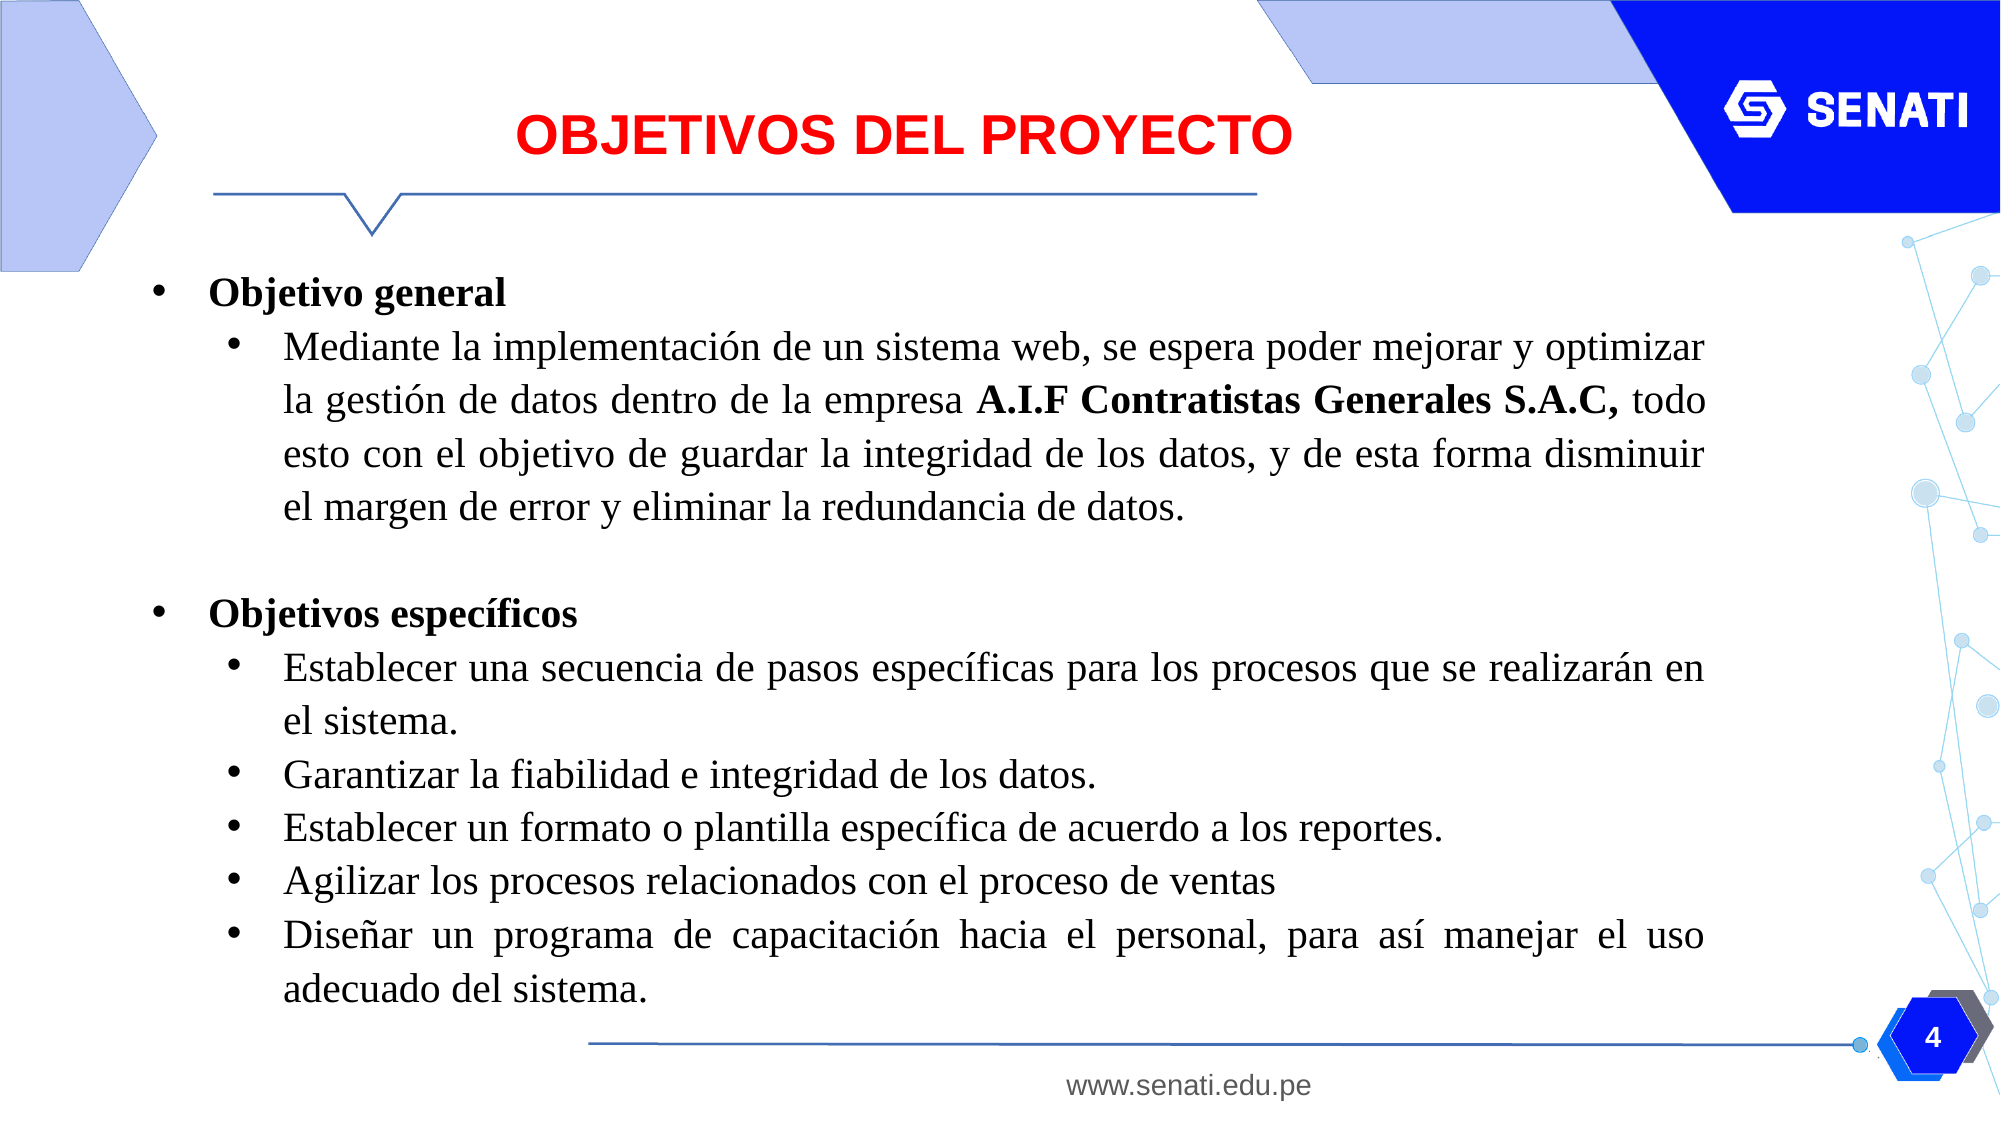

OBJETIVOS DEL PROYECTO
Objetivo general
Mediante la implementación de un sistema web, se espera poder mejorar y optimizar la gestión de datos dentro de la empresa A.I.F Contratistas Generales S.A.C, todo esto con el objetivo de guardar la integridad de los datos, y de esta forma disminuir el margen de error y eliminar la redundancia de datos.

Objetivos específicos
Establecer una secuencia de pasos específicas para los procesos que se realizarán en el sistema.
Garantizar la fiabilidad e integridad de los datos.
Establecer un formato o plantilla específica de acuerdo a los reportes.
Agilizar los procesos relacionados con el proceso de ventas
Diseñar un programa de capacitación hacia el personal, para así manejar el uso adecuado del sistema.